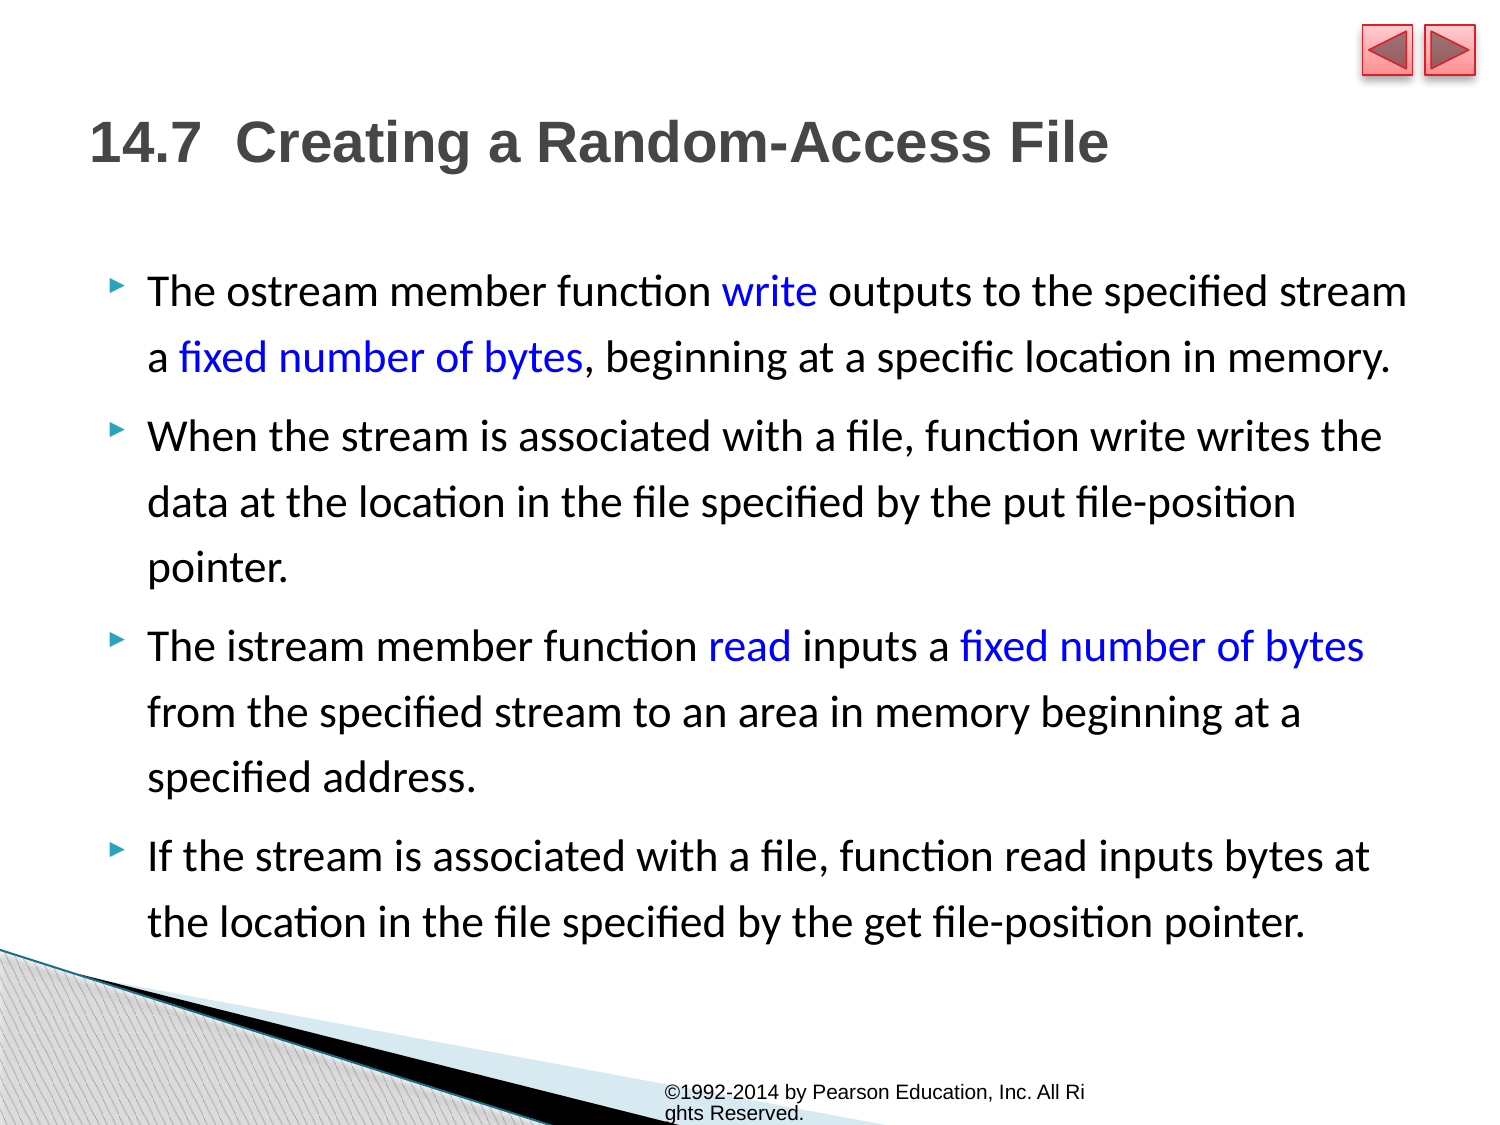

# 14.7  Creating a Random-Access File
The ostream member function write outputs to the specified stream a fixed number of bytes, beginning at a specific location in memory.
When the stream is associated with a file, function write writes the data at the location in the file specified by the put file-position pointer.
The istream member function read inputs a fixed number of bytes from the specified stream to an area in memory beginning at a specified address.
If the stream is associated with a file, function read inputs bytes at the location in the file specified by the get file-position pointer.
©1992-2014 by Pearson Education, Inc. All Rights Reserved.